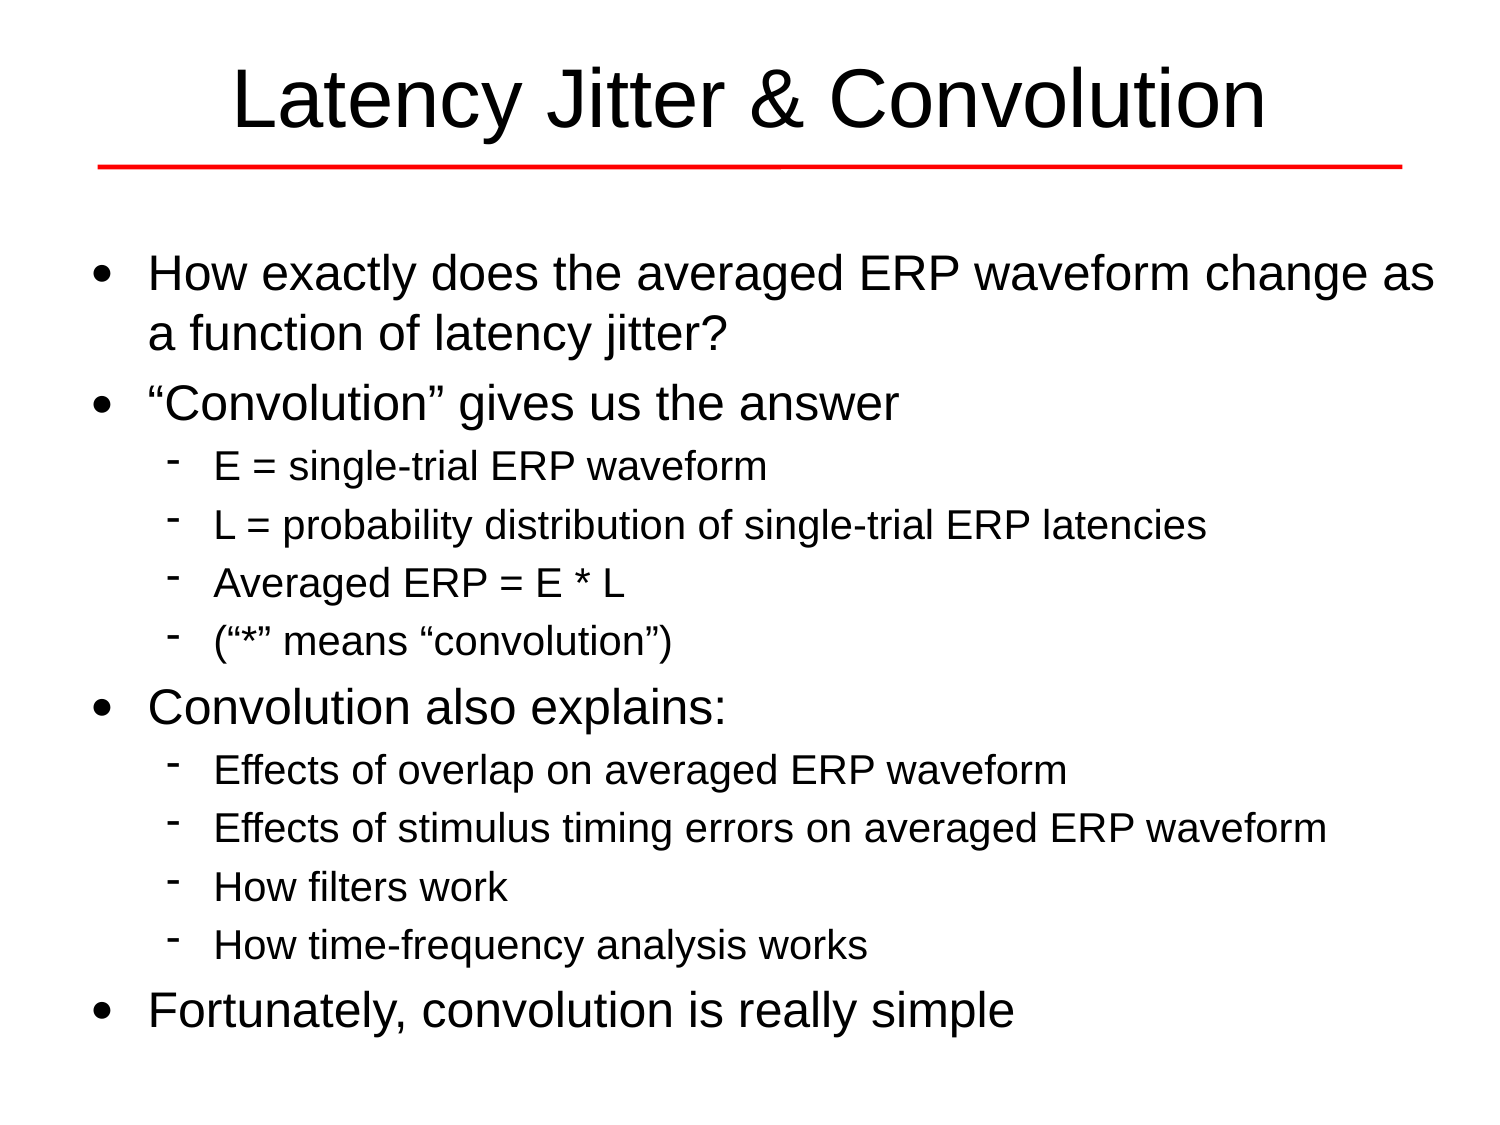

# Latency Jitter & Convolution

How exactly does the averaged ERP waveform change as a function of latency jitter?
“Convolution” gives us the answer
E = single-trial ERP waveform
L = probability distribution of single-trial ERP latencies
Averaged ERP = E * L
(“*” means “convolution”)
Convolution also explains:
Effects of overlap on averaged ERP waveform
Effects of stimulus timing errors on averaged ERP waveform
How filters work
How time-frequency analysis works
Fortunately, convolution is really simple